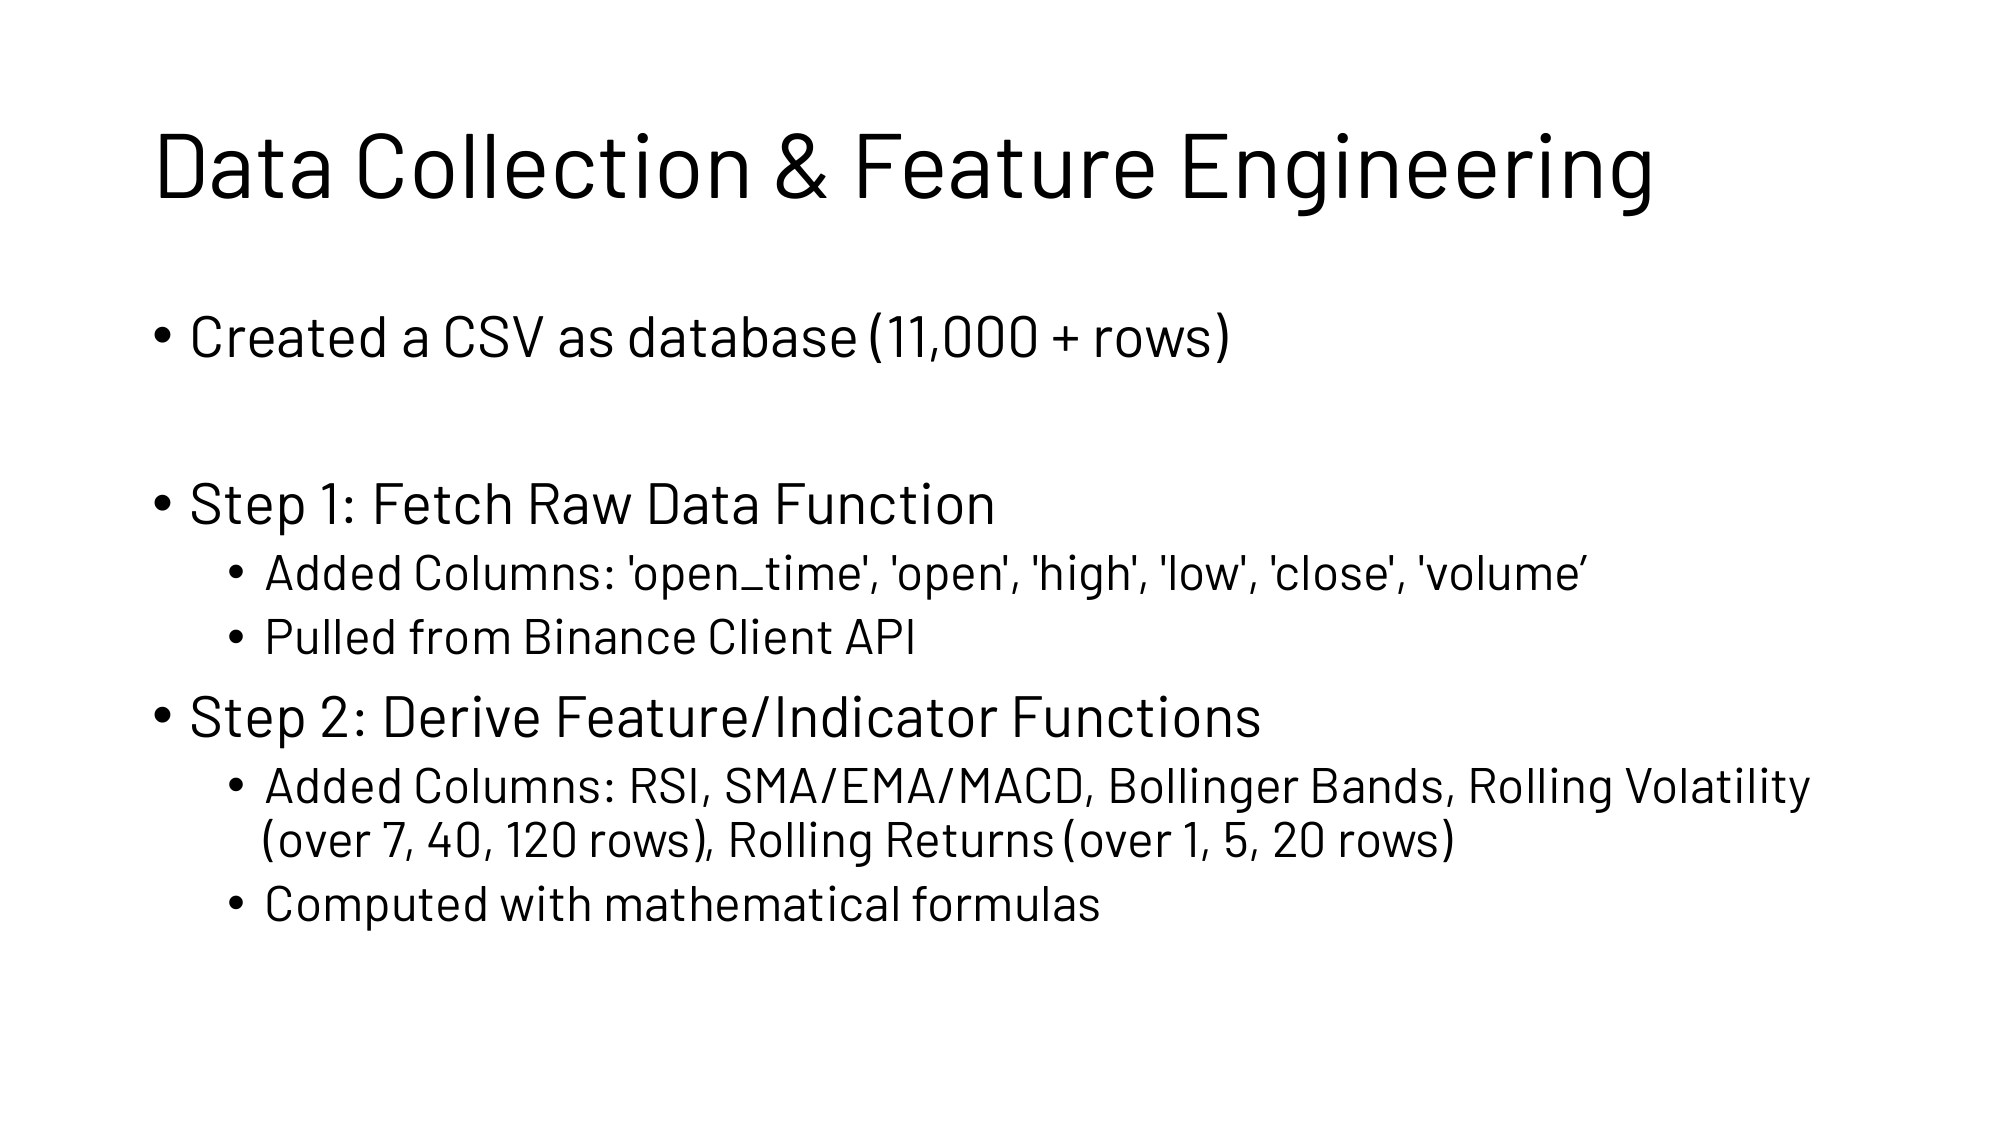

# Data Collection & Feature Engineering
Created a CSV as database (11,000 + rows)

Step 1: Fetch Raw Data Function
Added Columns: 'open_time', 'open', 'high', 'low', 'close', 'volume’
Pulled from Binance Client API
Step 2: Derive Feature/Indicator Functions
Added Columns: RSI, SMA/EMA/MACD, Bollinger Bands, Rolling Volatility (over 7, 40, 120 rows), Rolling Returns (over 1, 5, 20 rows)
Computed with mathematical formulas